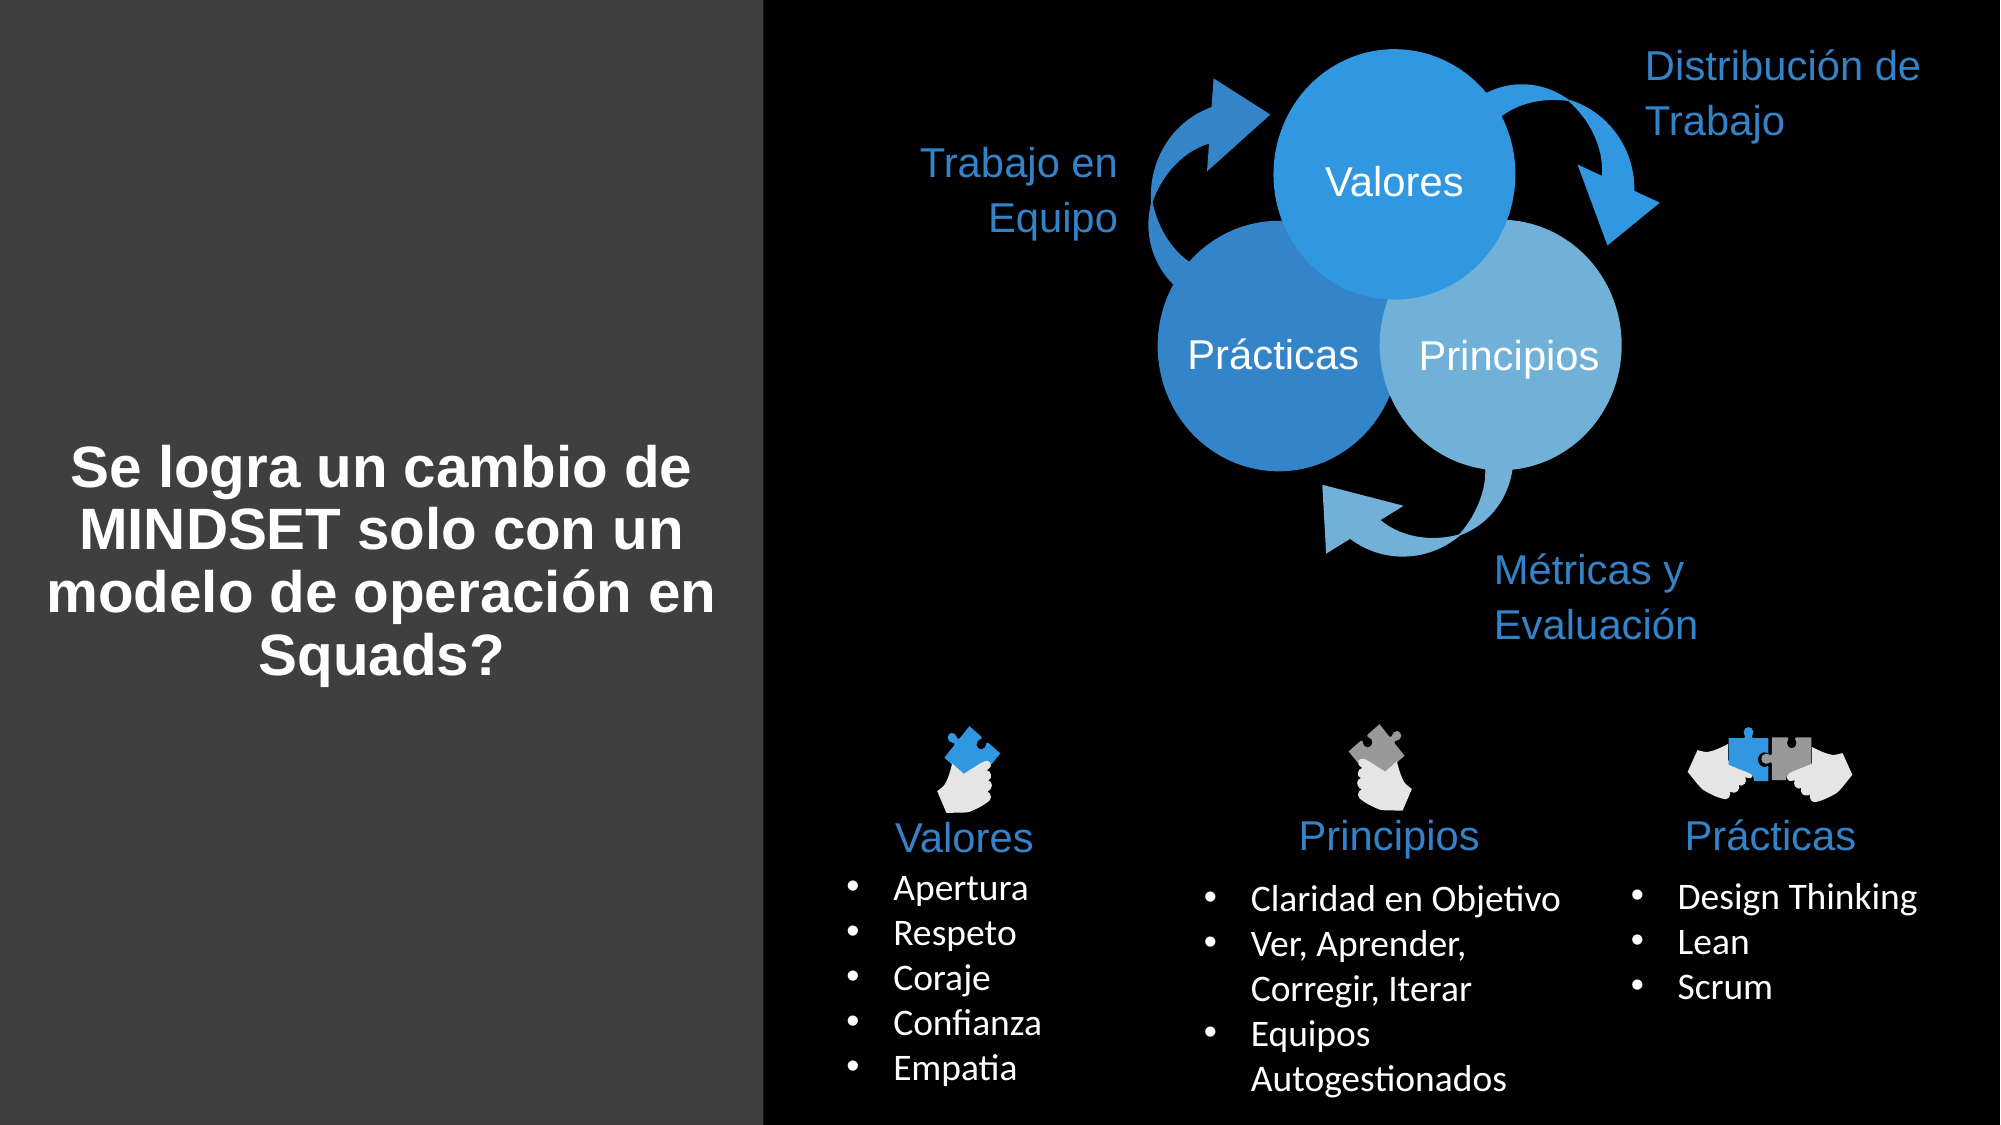

Valores

Distribución de Trabajo
Trabajo en Equipo
Métricas y Evaluación
Prácticas
Principios
Se logra un cambio de MINDSET solo con un modelo de operación en Squads?

Principios
Prácticas
Valores
Apertura
Respeto
Coraje
Confianza
Empatia

Design Thinking
Lean
Scrum

Claridad en Objetivo
Ver, Aprender, Corregir, Iterar
Equipos Autogestionados